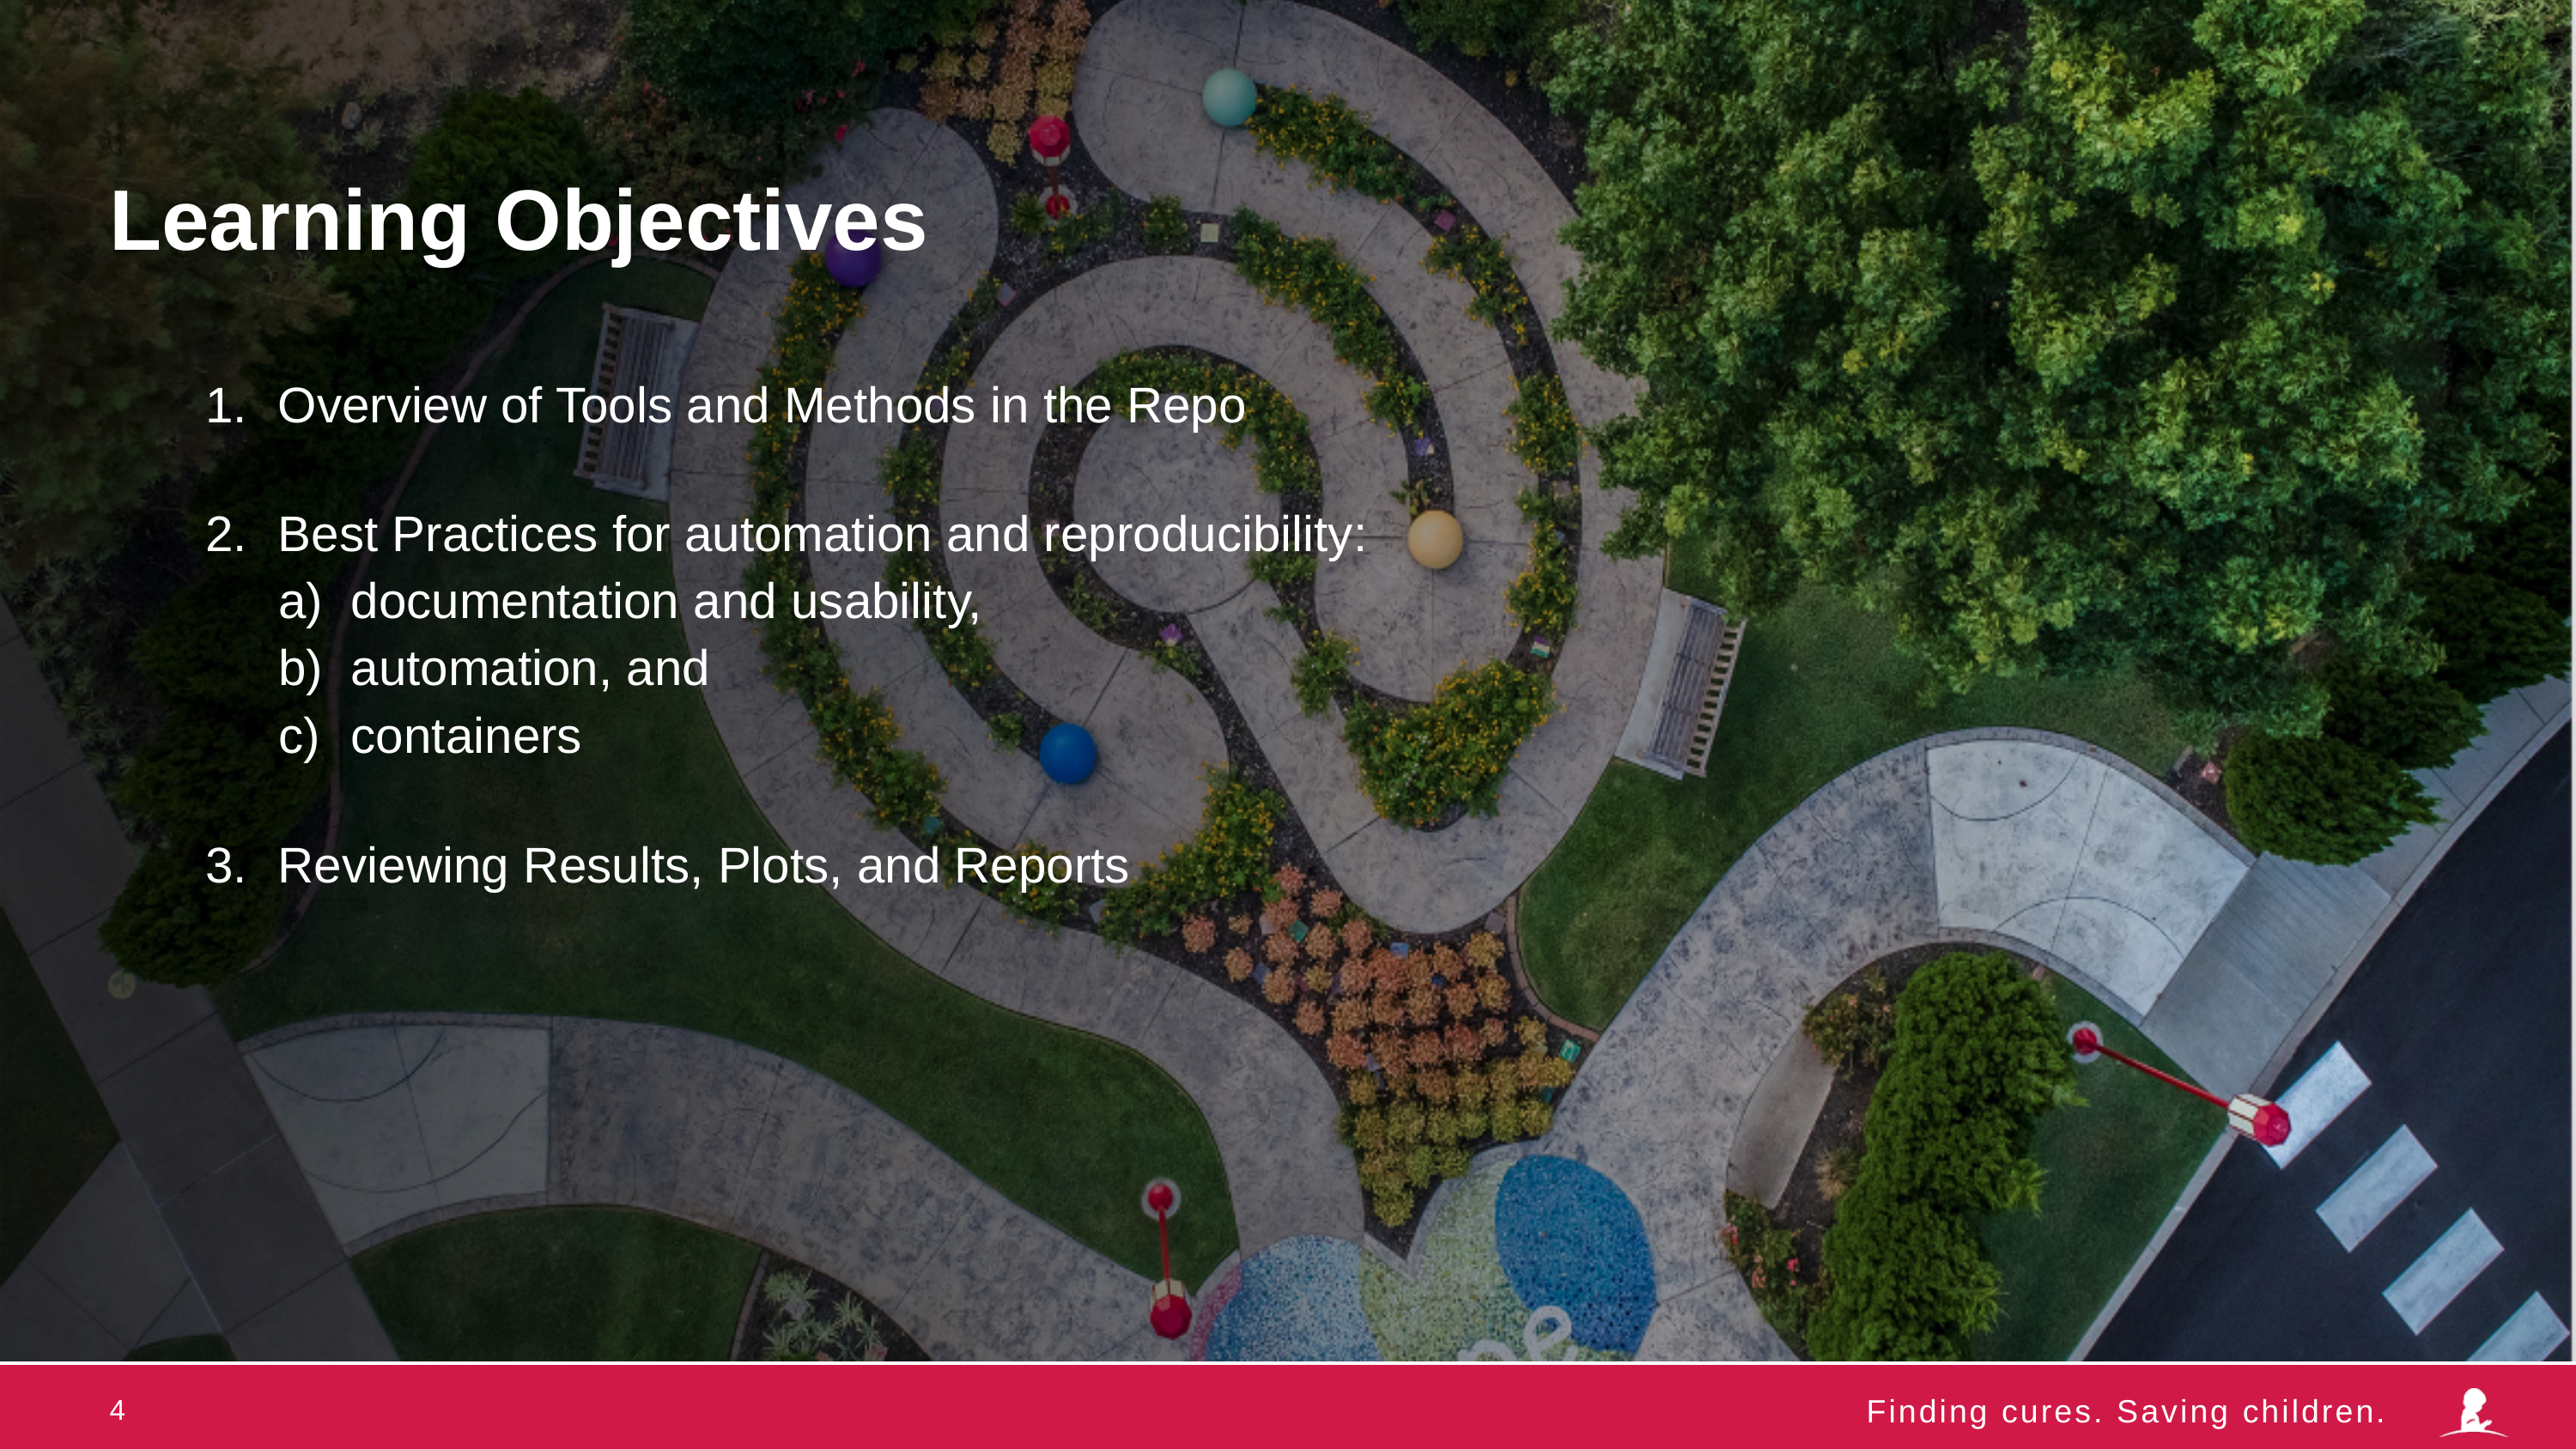

# Learning Objectives
Overview of Tools and Methods in the Repo
Best Practices for automation and reproducibility:
documentation and usability,
automation, and
containers
Reviewing Results, Plots, and Reports
4